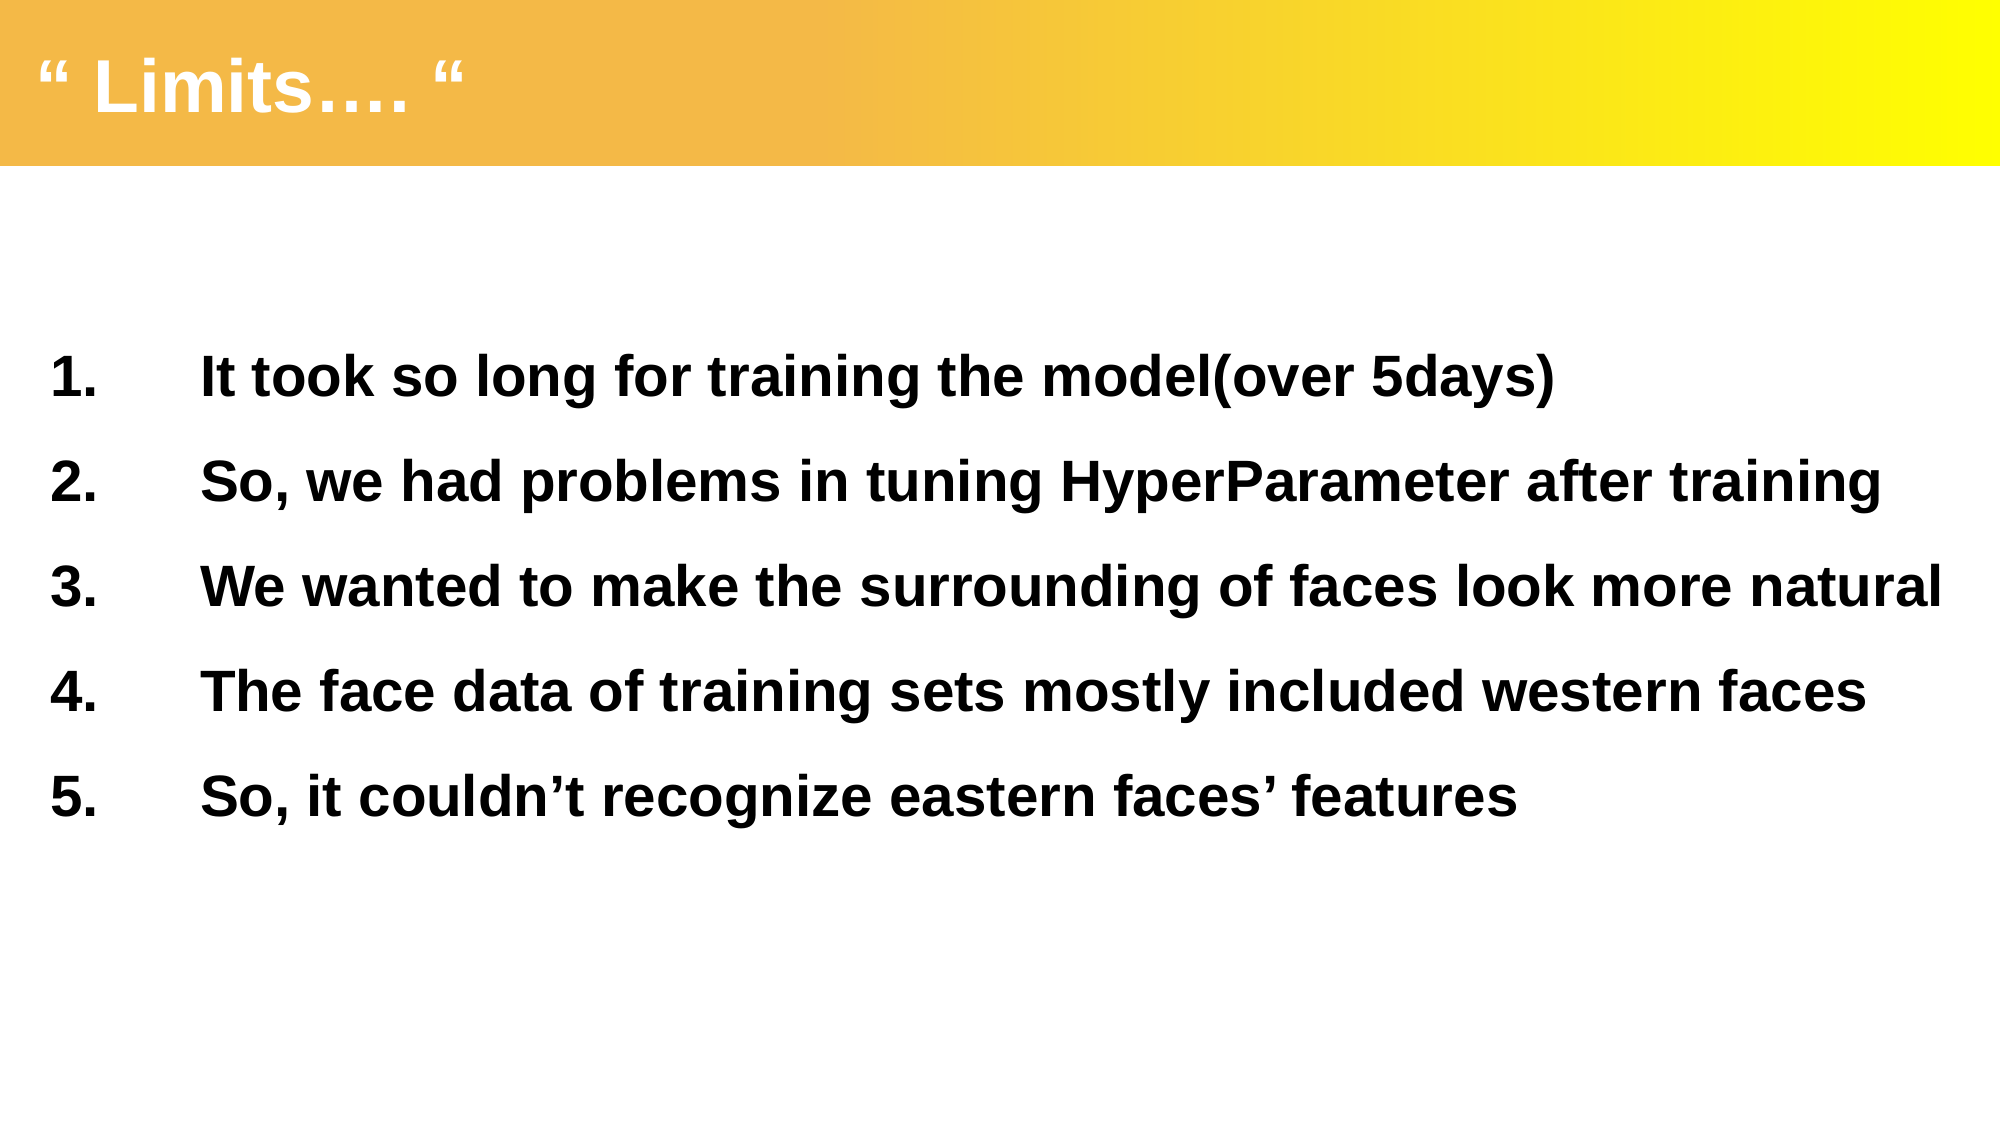

“ Limits…. “
It took so long for training the model(over 5days)
So, we had problems in tuning HyperParameter after training
We wanted to make the surrounding of faces look more natural
The face data of training sets mostly included western faces
So, it couldn’t recognize eastern faces’ features